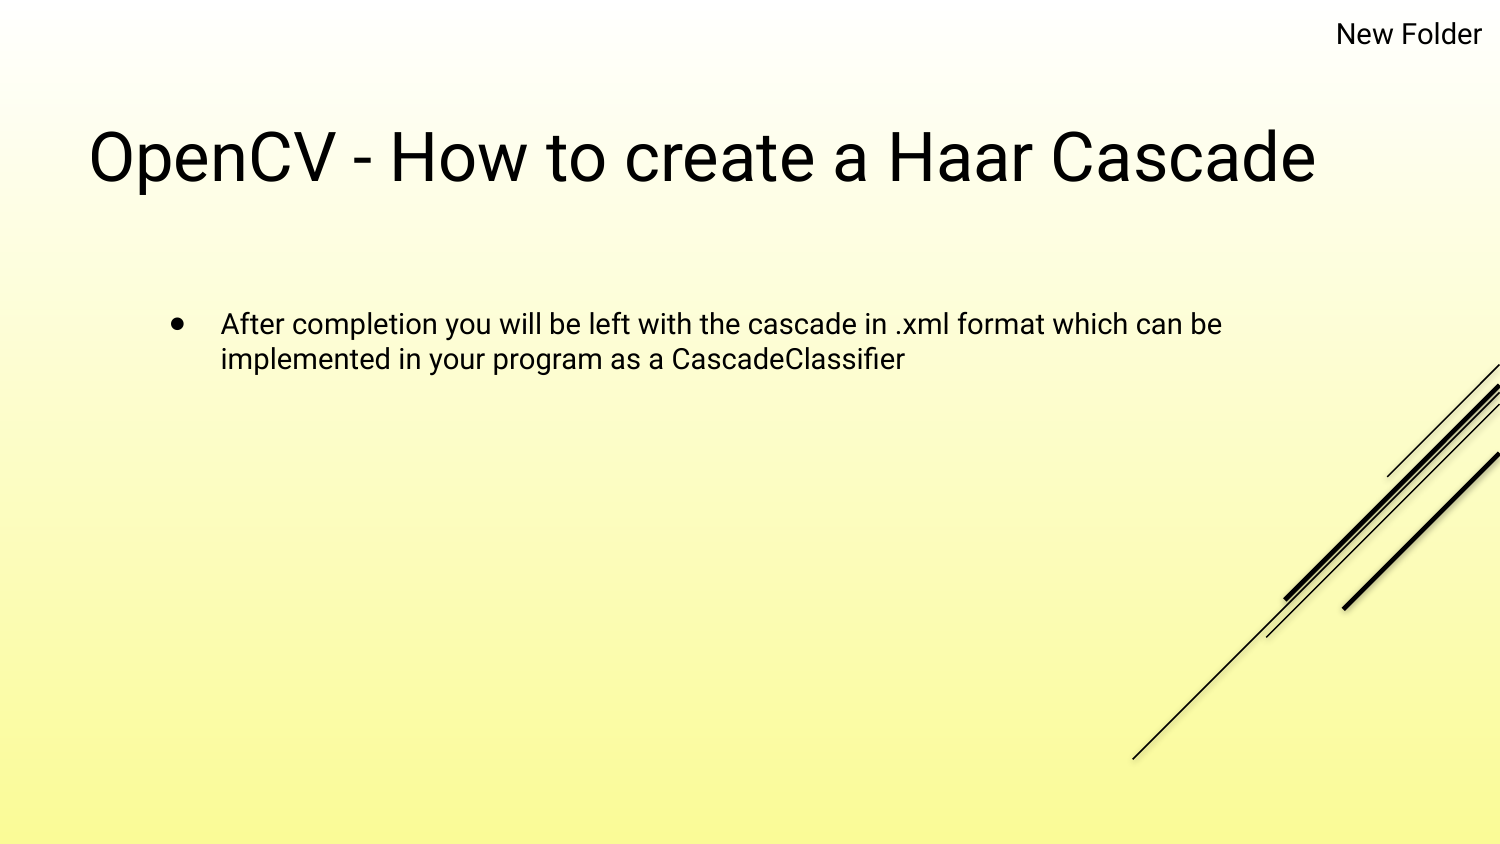

New Folder
# OpenCV - How to create a Haar Cascade
After completion you will be left with the cascade in .xml format which can be implemented in your program as a CascadeClassifier